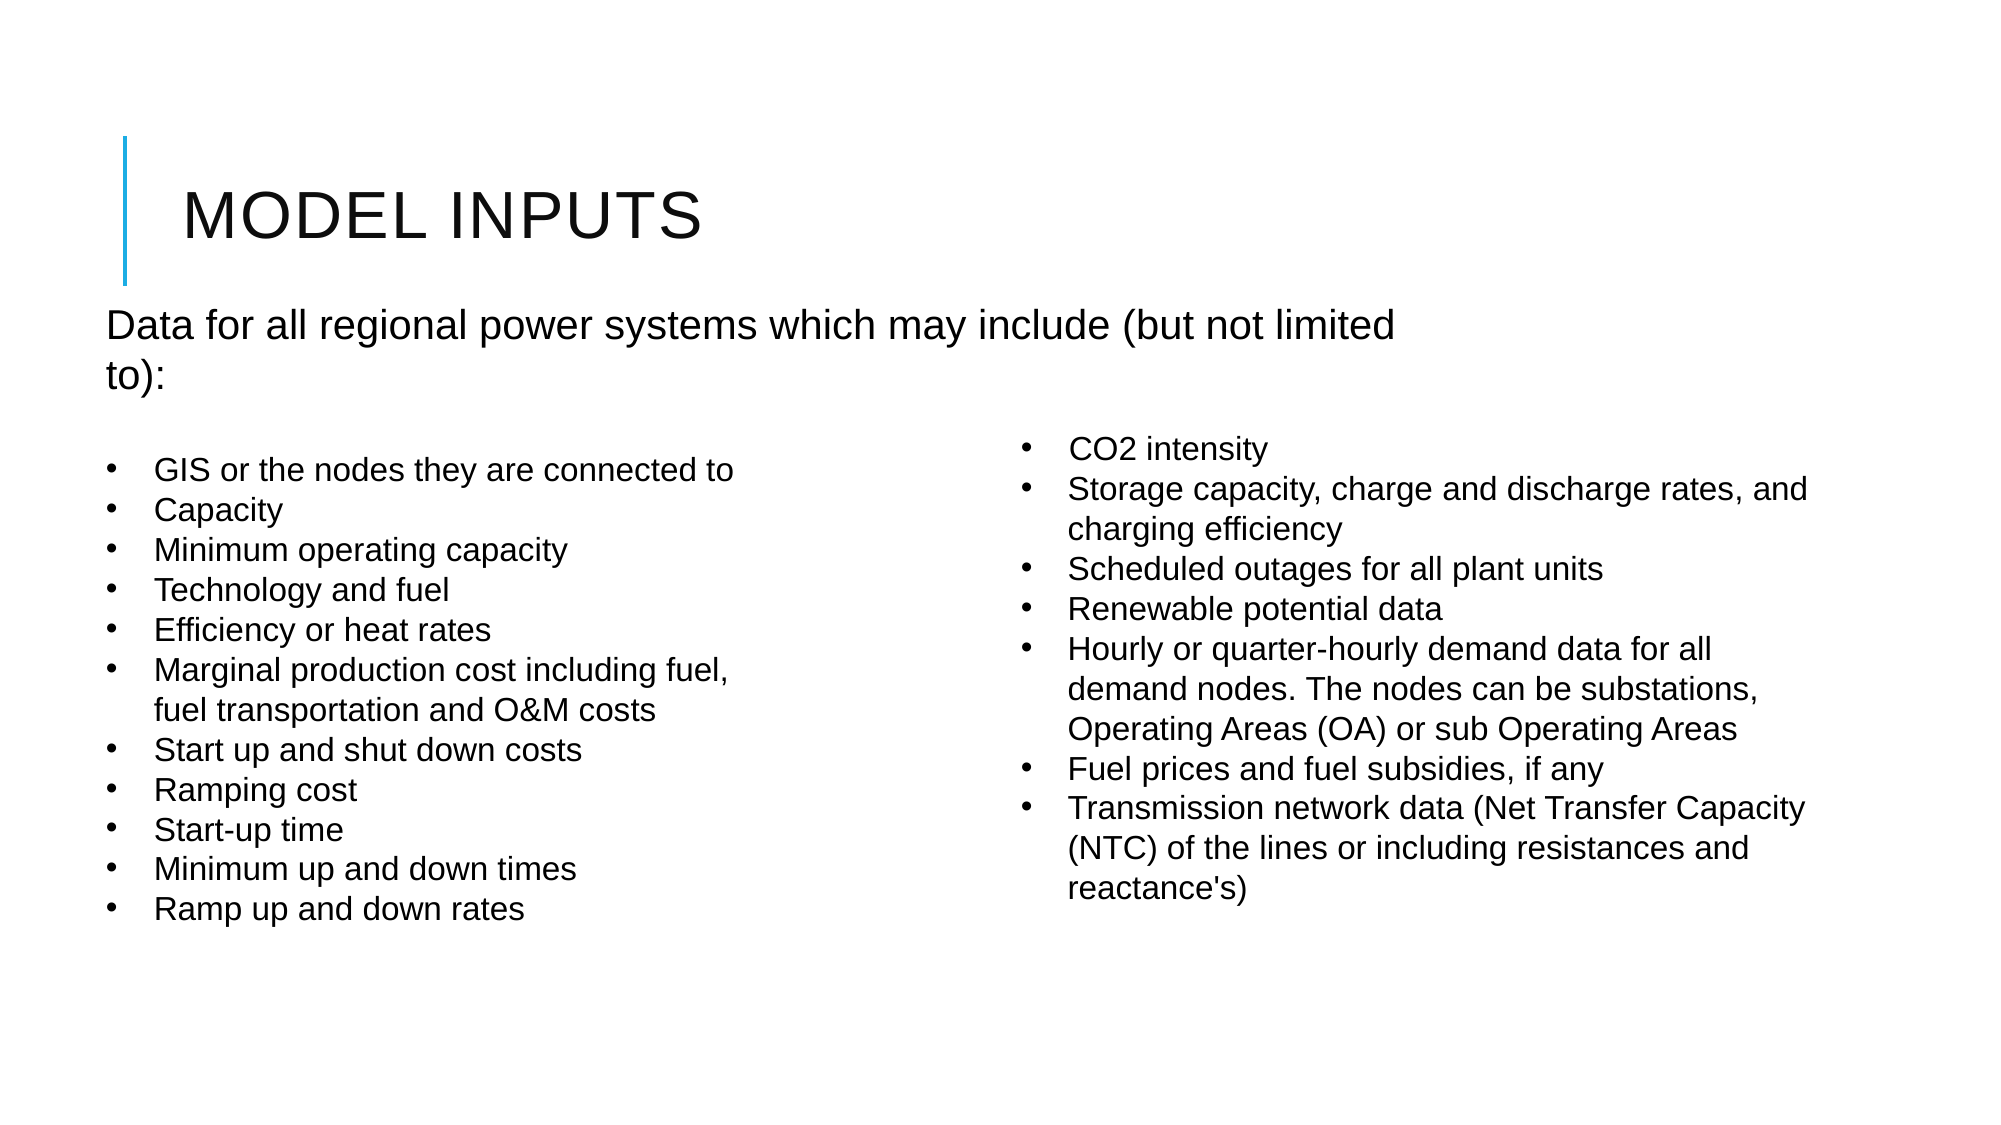

# Model Inputs
Data for all regional power systems which may include (but not limited to):

GIS or the nodes they are connected to
Capacity
Minimum operating capacity
Technology and fuel
Efficiency or heat rates
Marginal production cost including fuel,
fuel transportation and O&M costs
Start up and shut down costs
Ramping cost
Start-up time
Minimum up and down times
Ramp up and down rates

CO2 intensity
Storage capacity, charge and discharge rates, and charging efficiency
Scheduled outages for all plant units
Renewable potential data
Hourly or quarter-hourly demand data for all demand nodes. The nodes can be substations, Operating Areas (OA) or sub Operating Areas
Fuel prices and fuel subsidies, if any
Transmission network data (Net Transfer Capacity (NTC) of the lines or including resistances and reactance's)